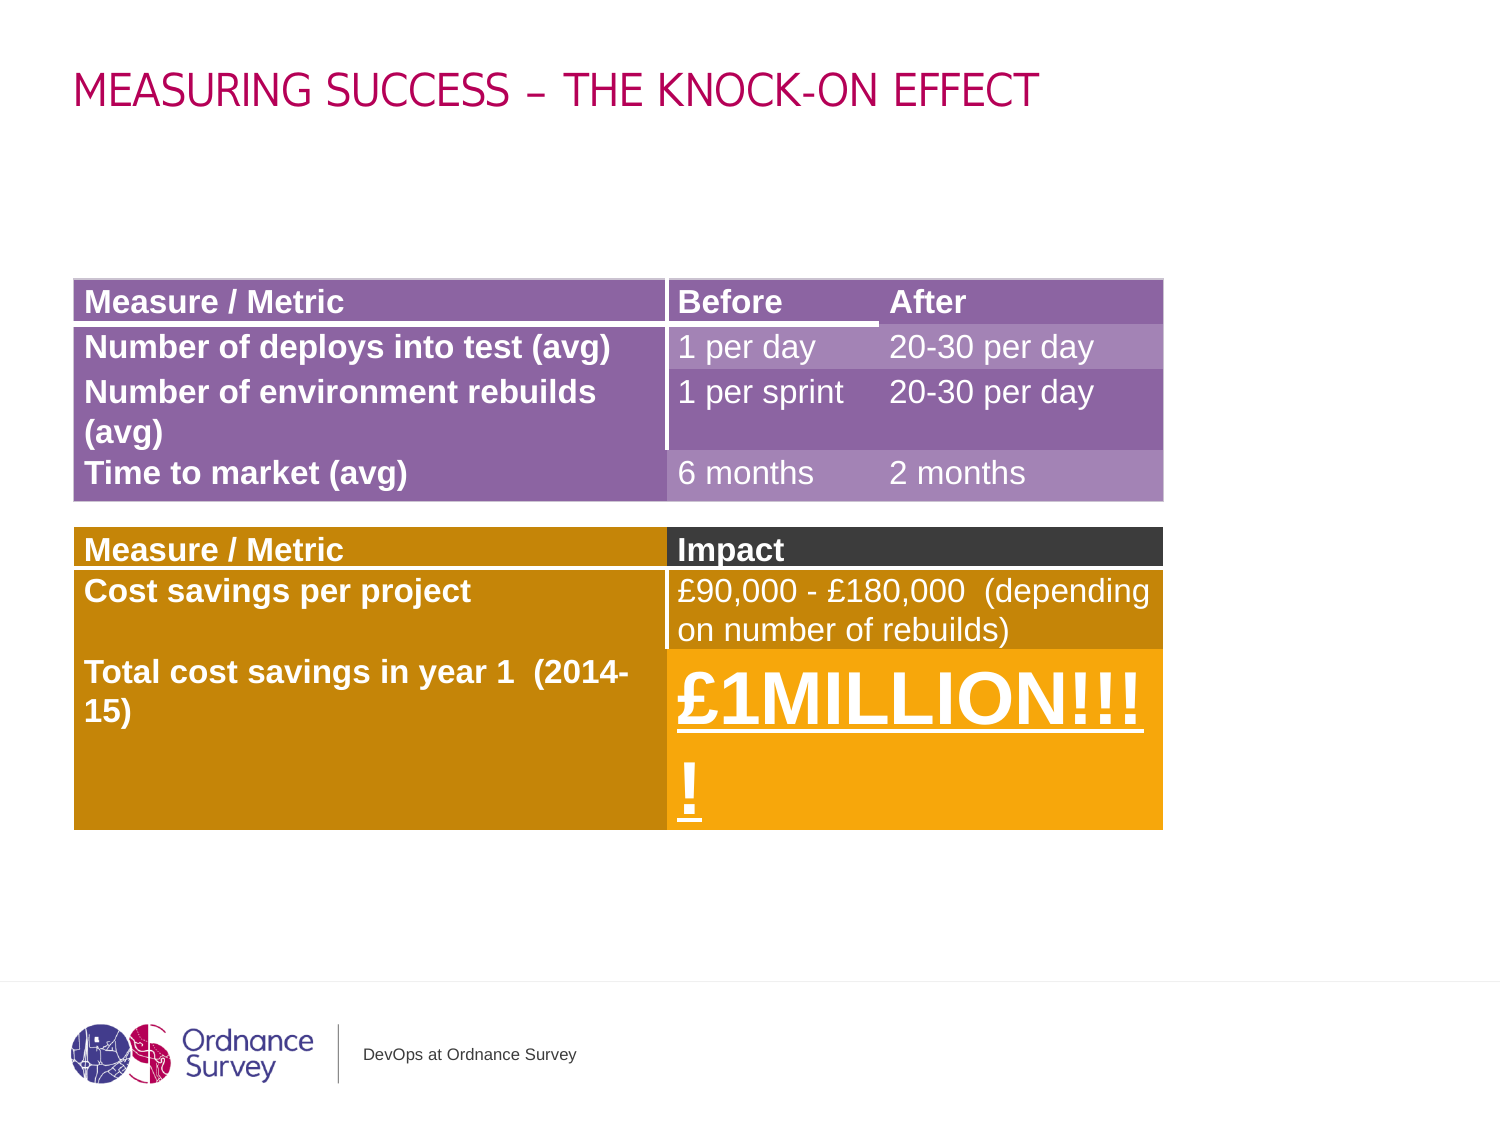

# Measuring success – the knock-on effect
| Measure / Metric | Before | After |
| --- | --- | --- |
| Number of deploys into test (avg) | 1 per day | 20-30 per day |
| Number of environment rebuilds (avg) | 1 per sprint | 20-30 per day |
| Time to market (avg) | 6 months | 2 months |
| Measure / Metric | Impact |
| --- | --- |
| Cost savings per project | £90,000 - £180,000 (depending on number of rebuilds) |
| Total cost savings in year 1 (2014-15) | £1MILLION!!!! |
DevOps at Ordnance Survey